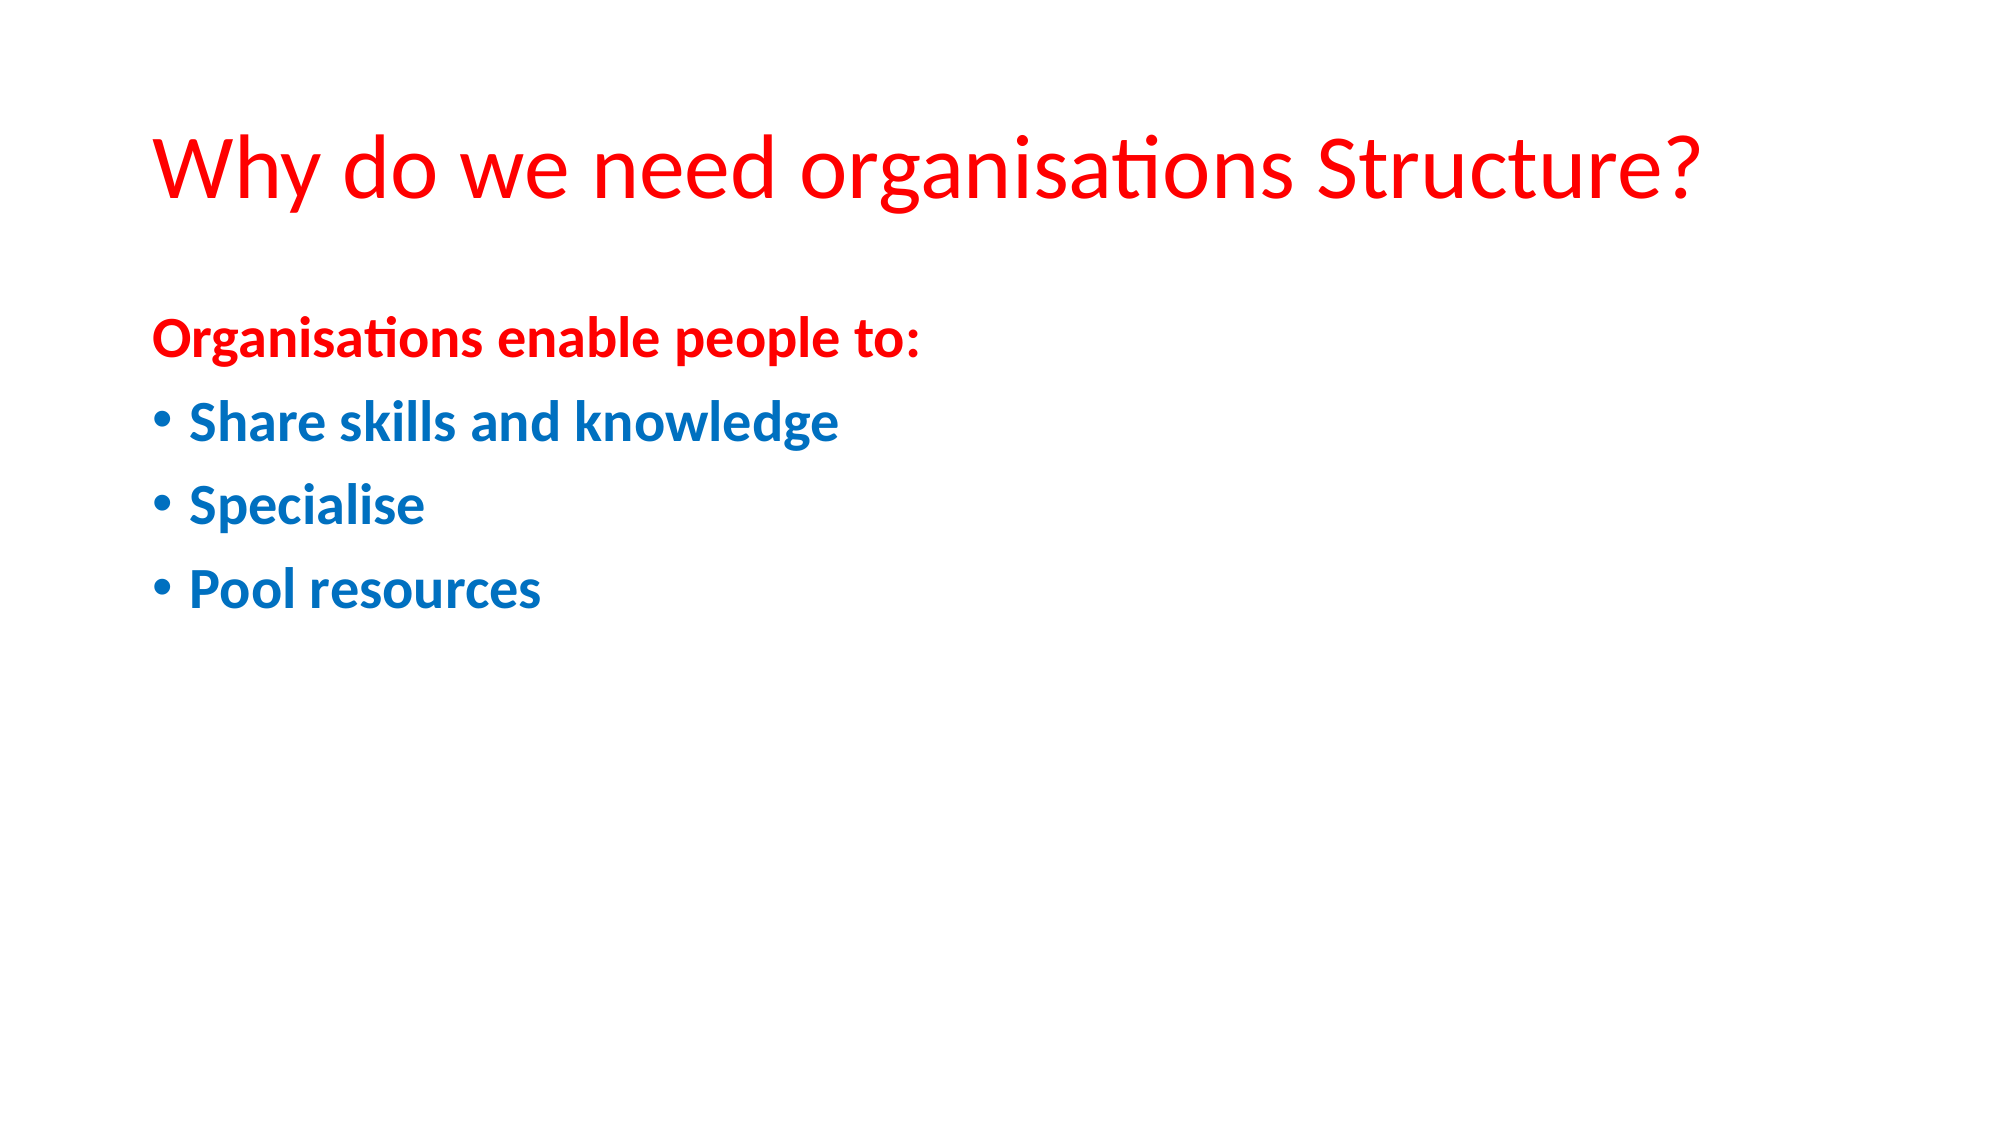

# Why do we need organisations Structure?
Organisations enable people to:
Share skills and knowledge
Specialise
Pool resources